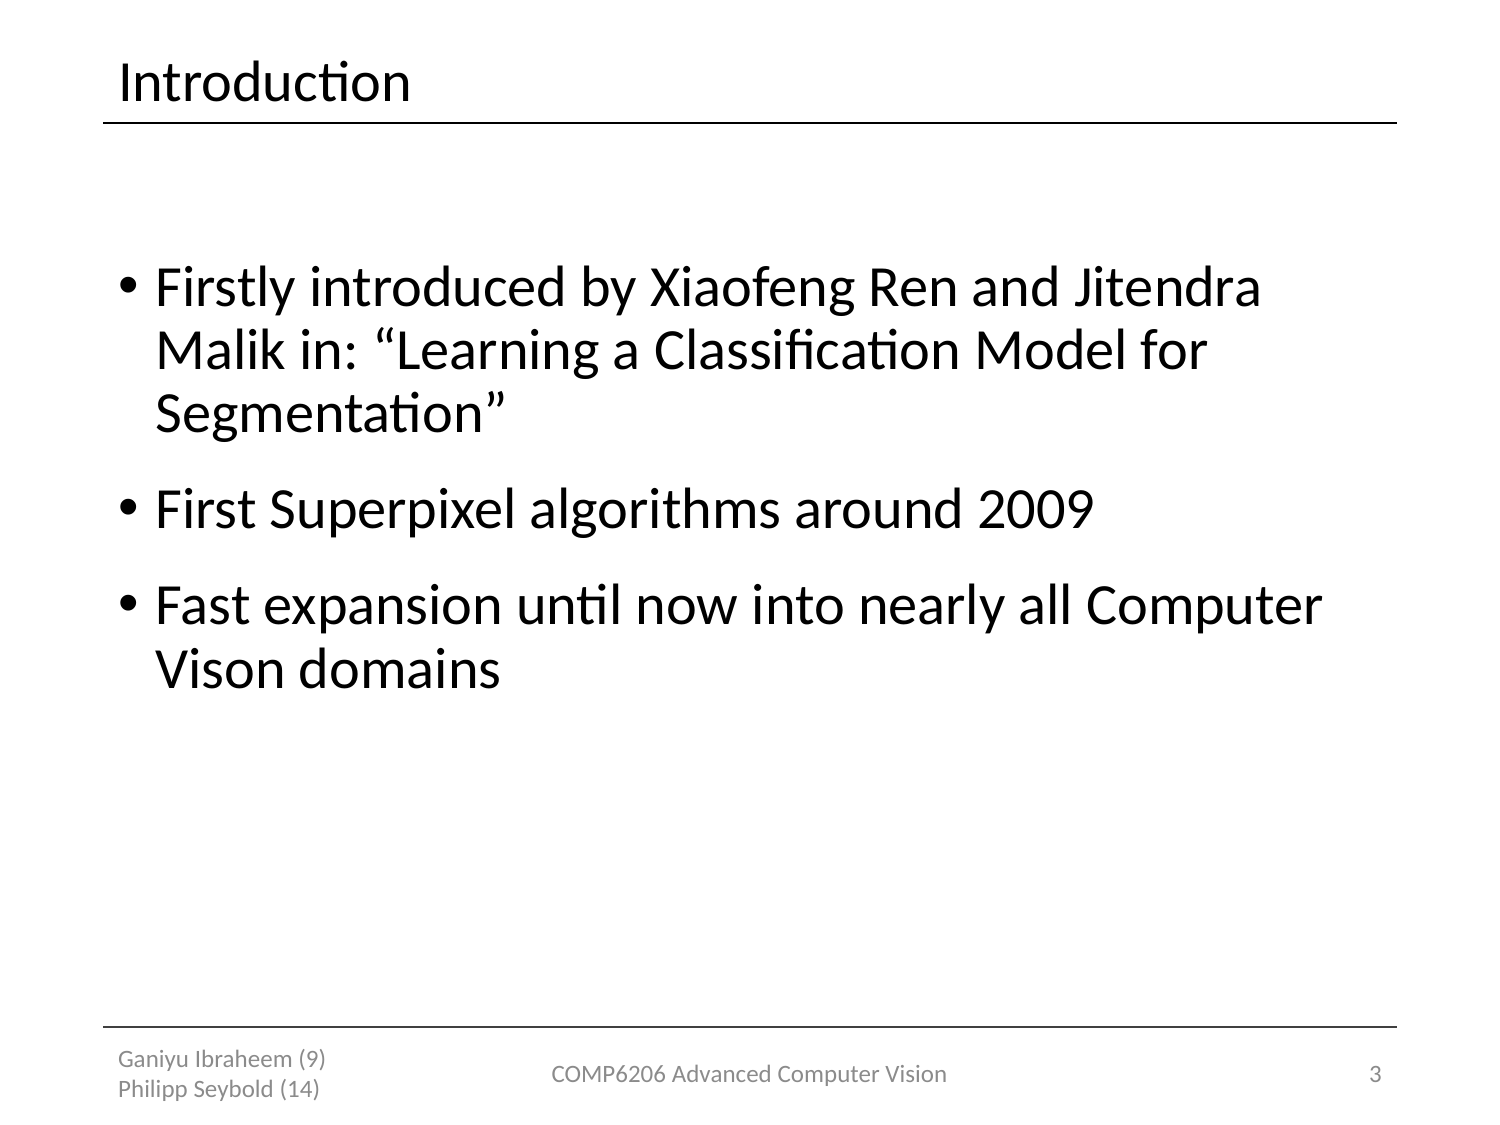

# Introduction
Firstly introduced by Xiaofeng Ren and Jitendra Malik in: “Learning a Classification Model for Segmentation”
First Superpixel algorithms around 2009
Fast expansion until now into nearly all Computer Vison domains

Ganiyu Ibraheem (9)  Philipp Seybold (14)
COMP6206 Advanced Computer Vision
3